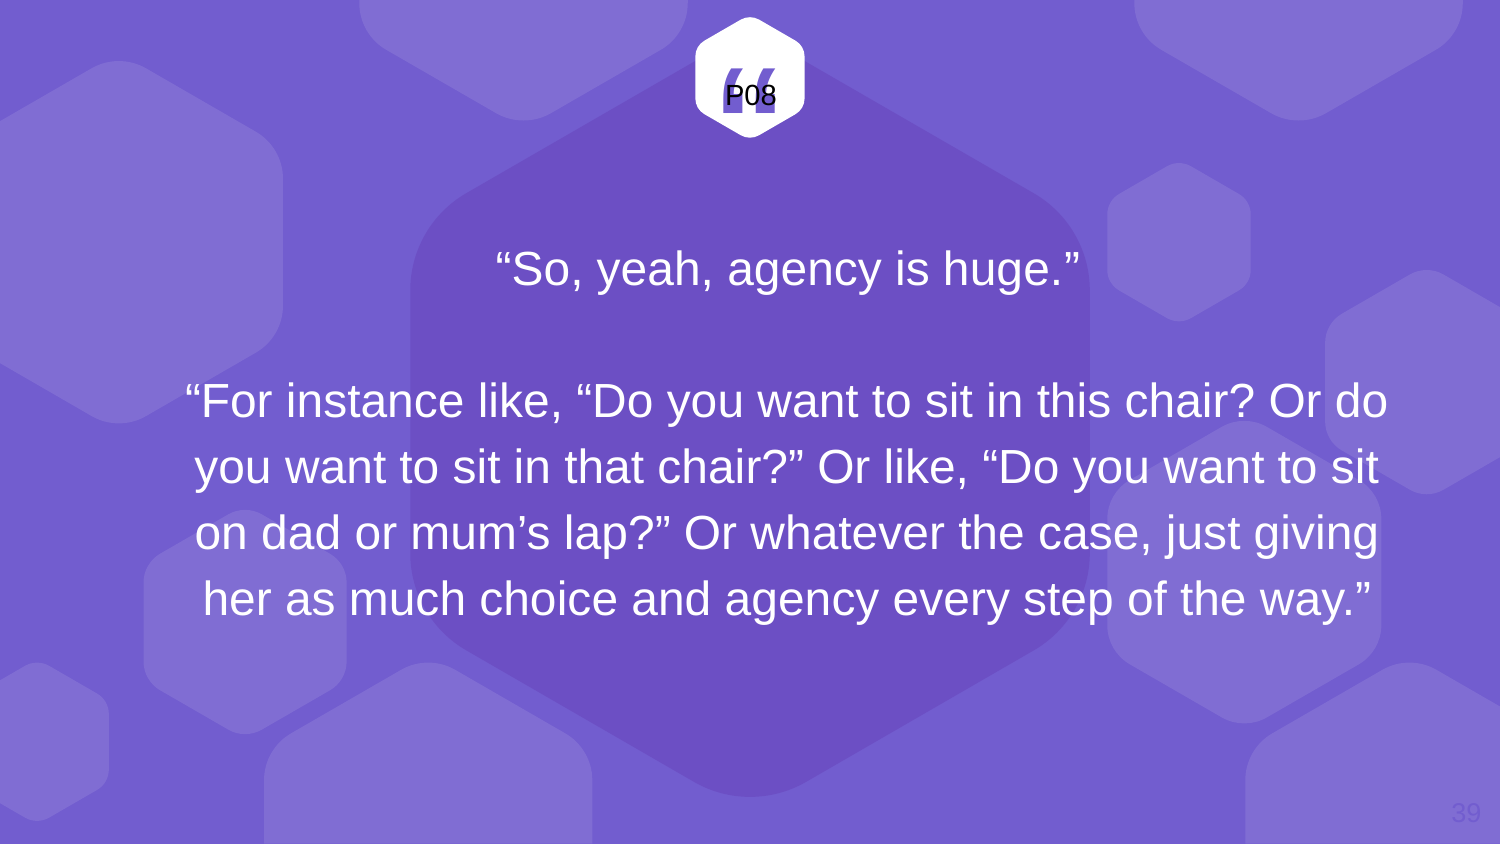

P08
“So, yeah, agency is huge.”

“For instance like, “Do you want to sit in this chair? Or do you want to sit in that chair?” Or like, “Do you want to sit on dad or mum’s lap?” Or whatever the case, just giving her as much choice and agency every step of the way.”

39